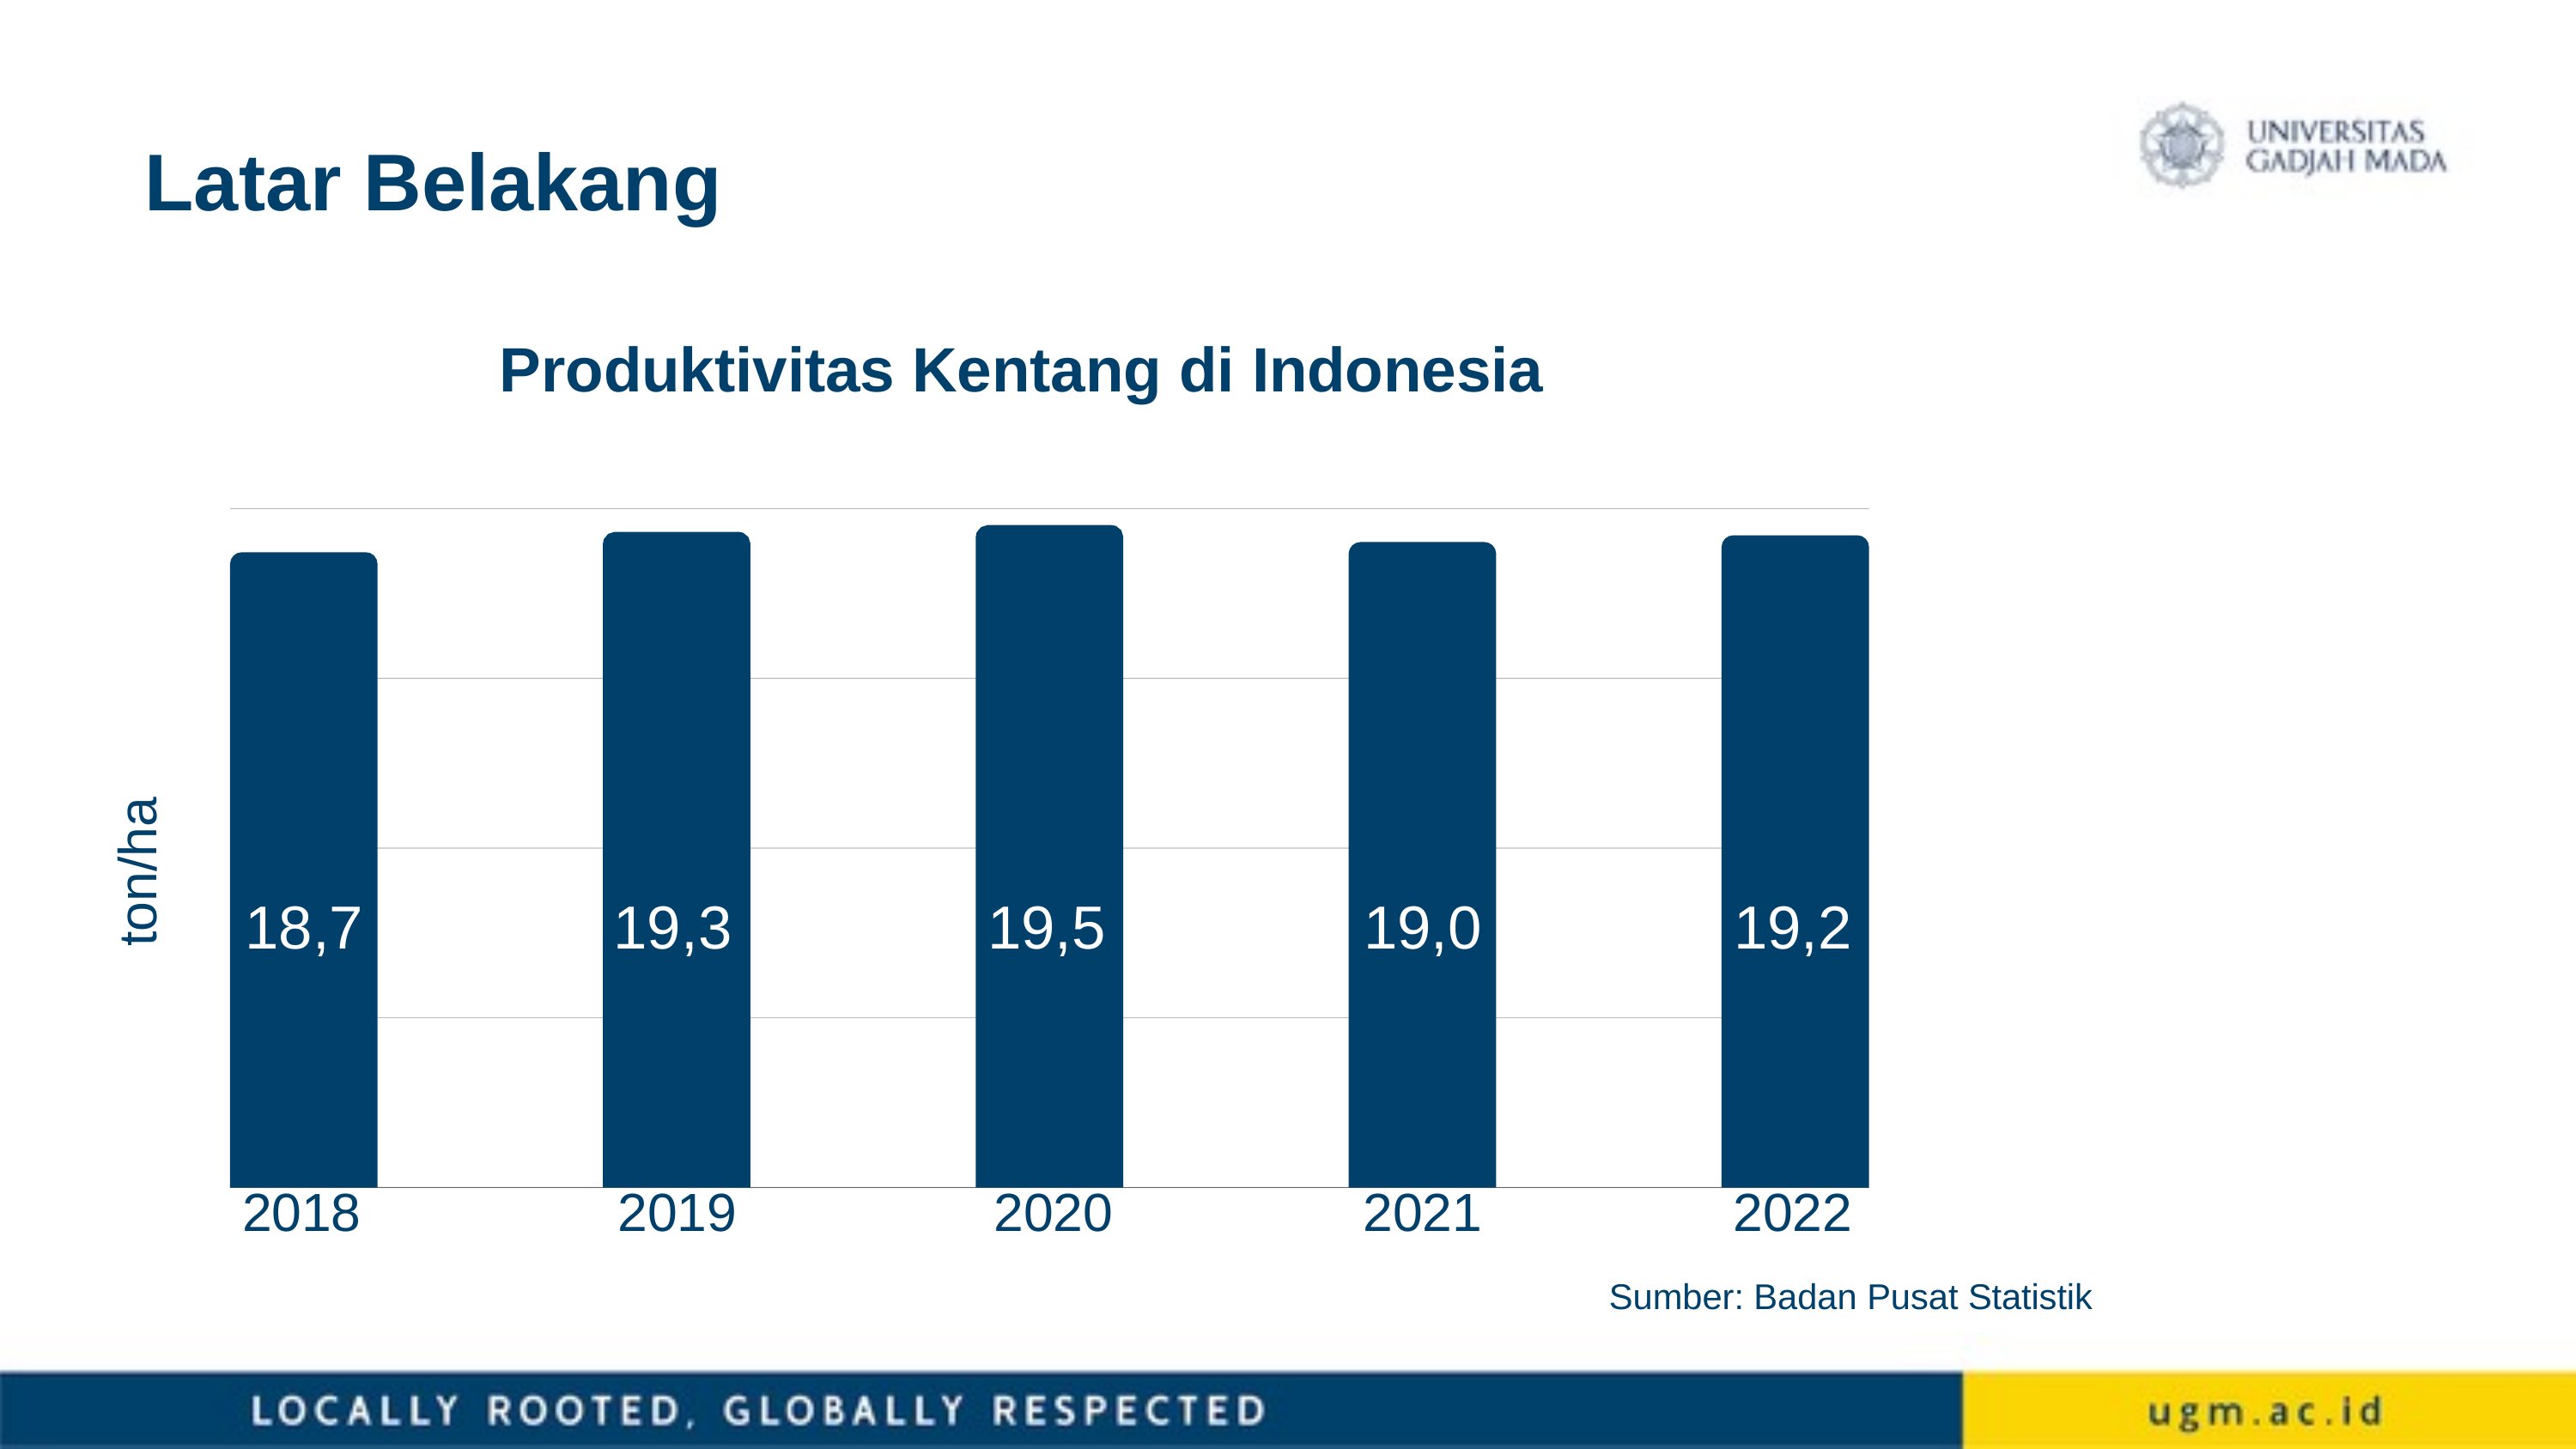

# Latar Belakang
Produktivitas Kentang di Indonesia

ton/ha
18,7
19,3
19,5
19,0
19,2
2018
2019
2020
2021
2022
Sumber: Badan Pusat Statistik